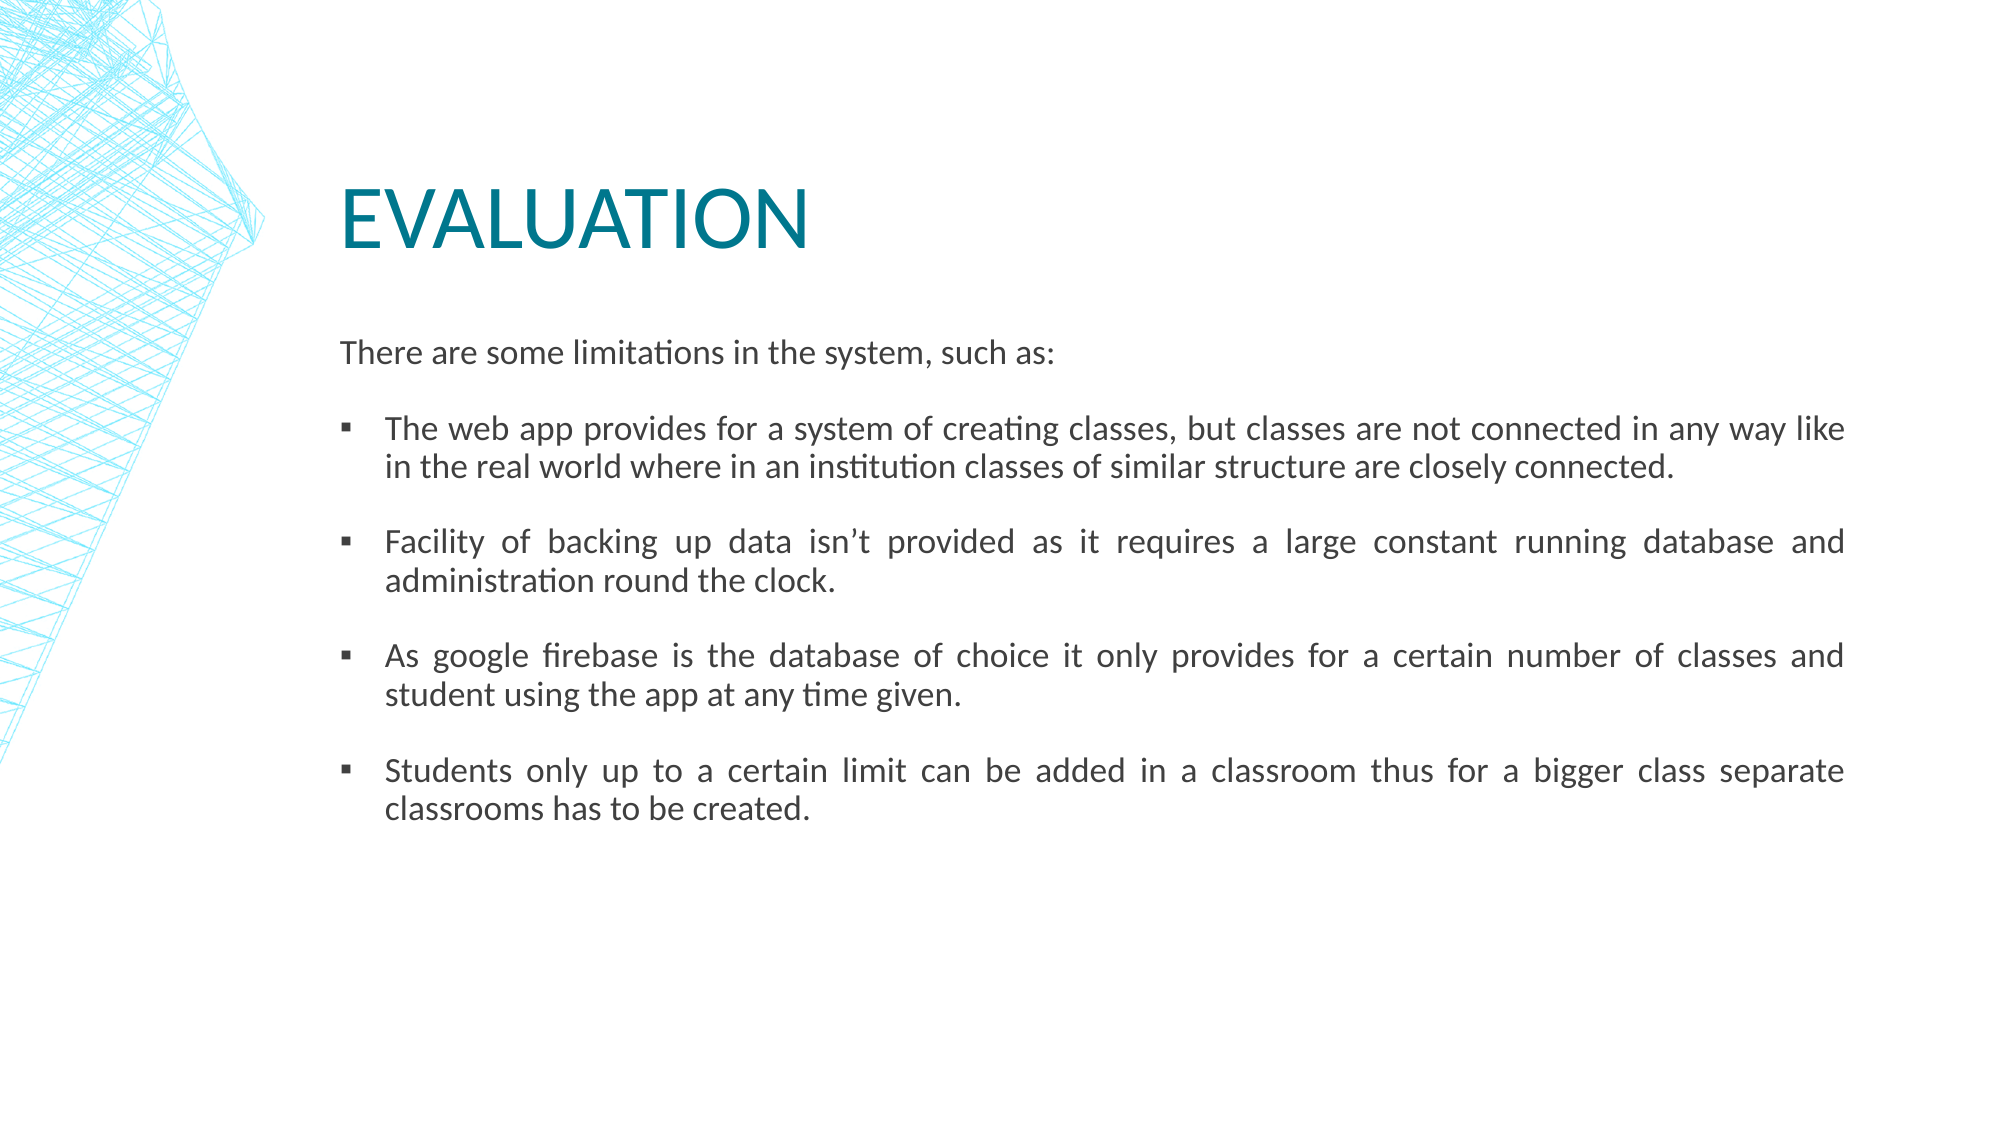

# Evaluation
There are some limitations in the system, such as:
The web app provides for a system of creating classes, but classes are not connected in any way like in the real world where in an institution classes of similar structure are closely connected.
Facility of backing up data isn’t provided as it requires a large constant running database and administration round the clock.
As google firebase is the database of choice it only provides for a certain number of classes and student using the app at any time given.
Students only up to a certain limit can be added in a classroom thus for a bigger class separate classrooms has to be created.